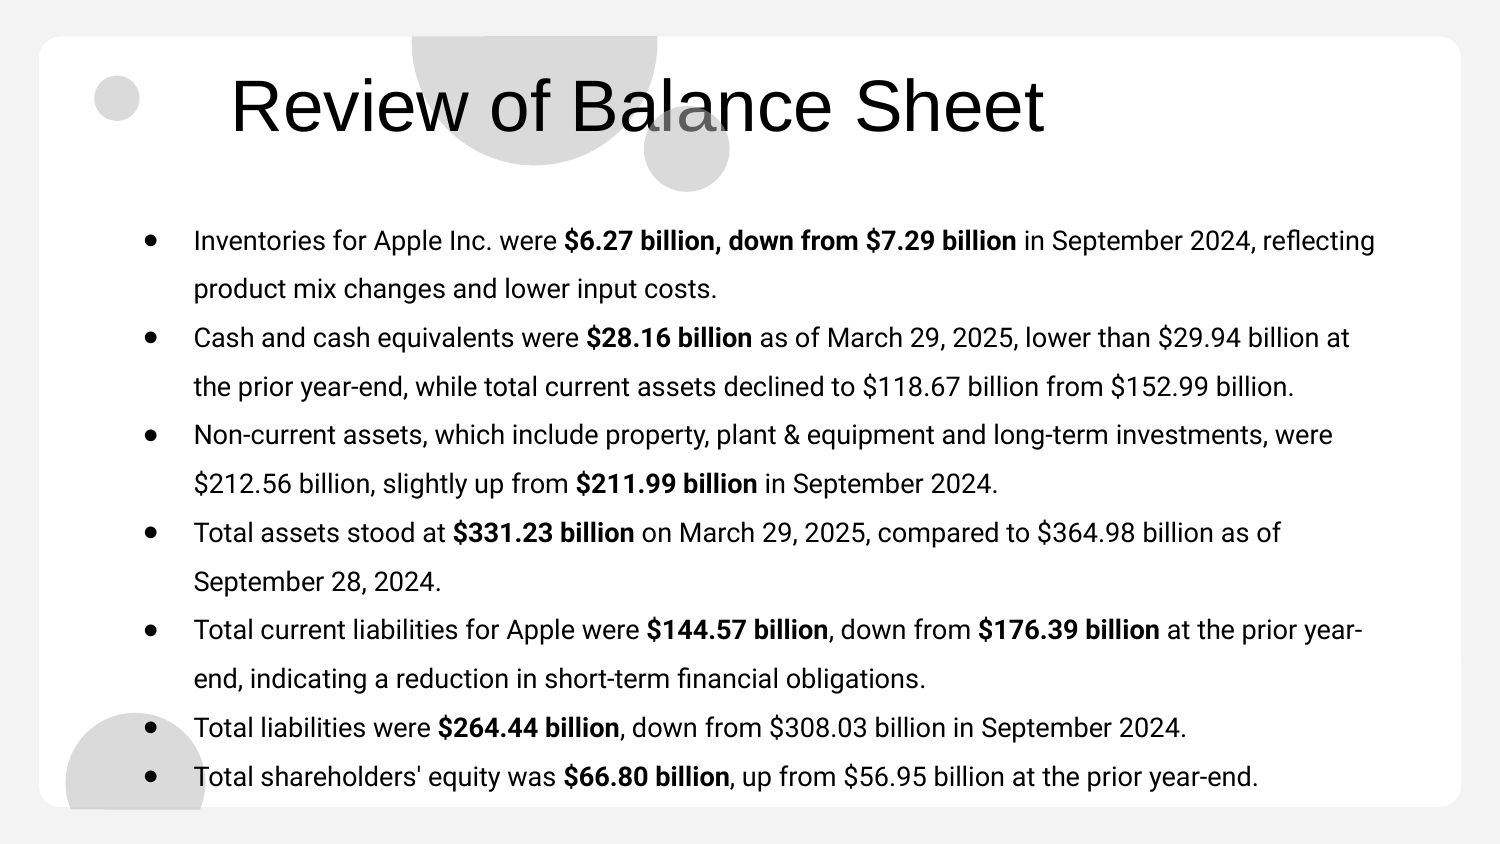

# Review of Balance Sheet

Inventories for Apple Inc. were $6.27 billion, down from $7.29 billion in September 2024, reflecting product mix changes and lower input costs.​
Cash and cash equivalents were $28.16 billion as of March 29, 2025, lower than $29.94 billion at the prior year-end, while total current assets declined to $118.67 billion from $152.99 billion.​
Non-current assets, which include property, plant & equipment and long-term investments, were $212.56 billion, slightly up from $211.99 billion in September 2024.​
Total assets stood at $331.23 billion on March 29, 2025, compared to $364.98 billion as of September 28, 2024.​
Total current liabilities for Apple were $144.57 billion, down from $176.39 billion at the prior year-end, indicating a reduction in short-term financial obligations.​
Total liabilities were $264.44 billion, down from $308.03 billion in September 2024.​
Total shareholders' equity was $66.80 billion, up from $56.95 billion at the prior year-end.​